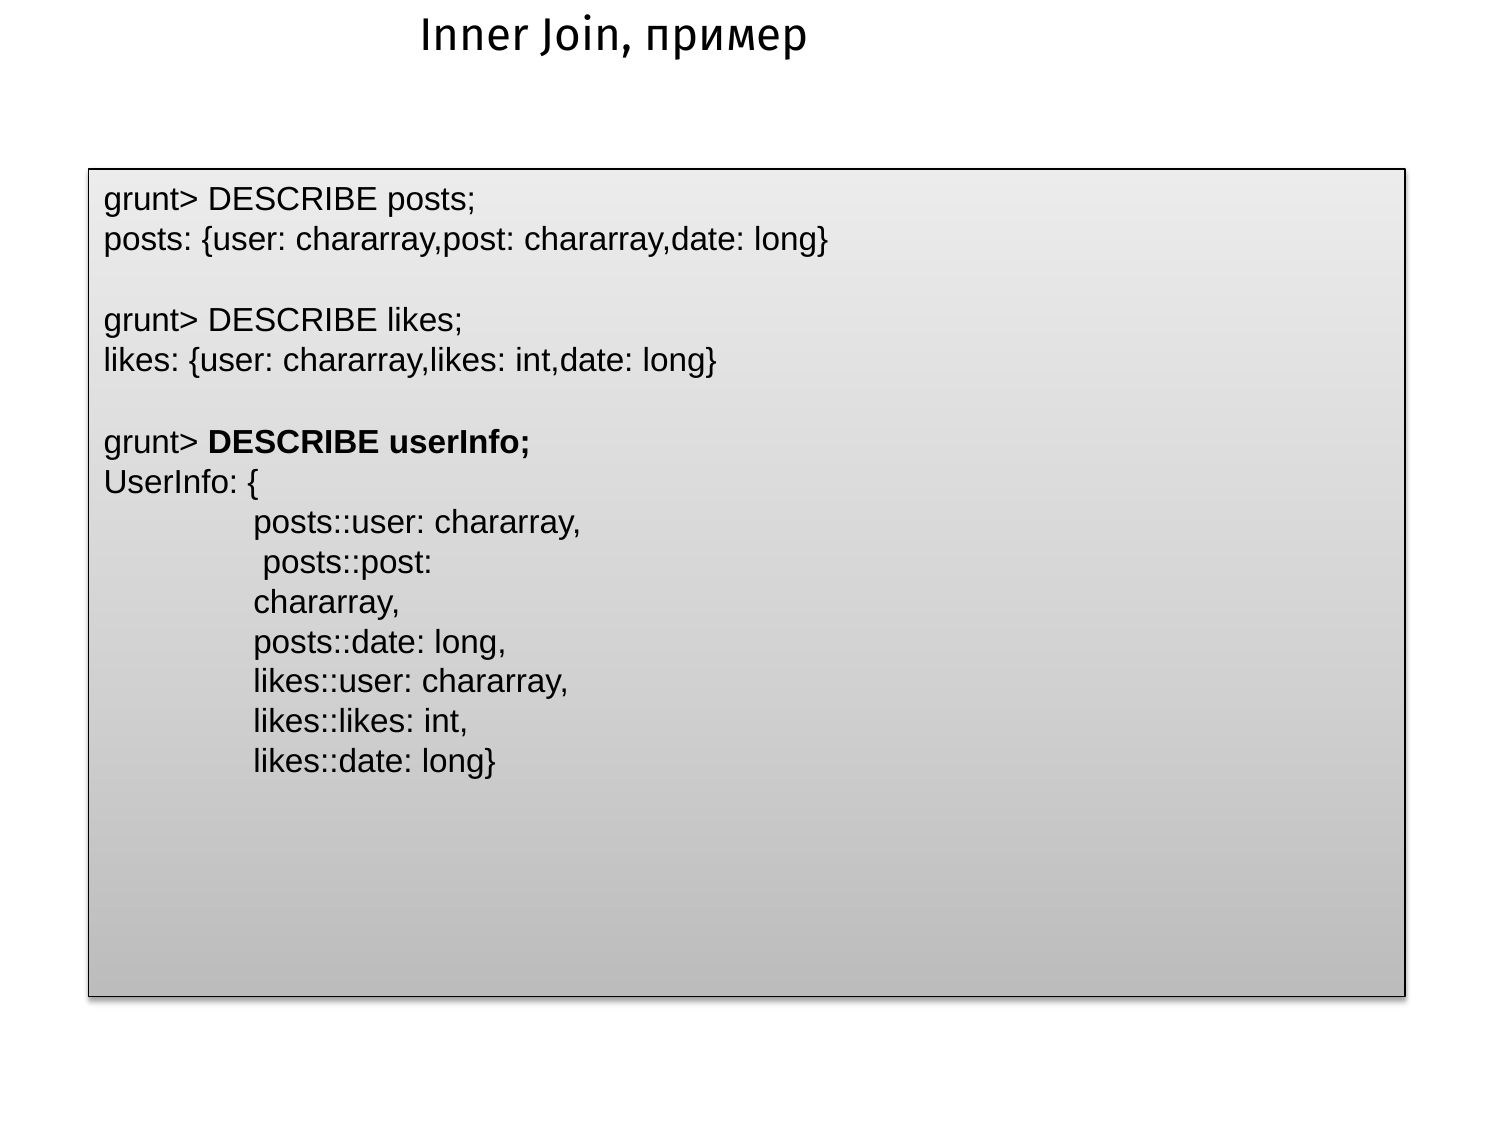

# Inner Join, пример

grunt> DESCRIBE posts;
posts: {user: chararray,post: chararray,date: long}

grunt> DESCRIBE likes;
likes: {user: chararray,likes: int,date: long}

grunt> DESCRIBE userInfo;
UserInfo: {
posts::user: chararray,  posts::post: chararray,  posts::date: long,  likes::user: chararray,  likes::likes: int,  likes::date: long}